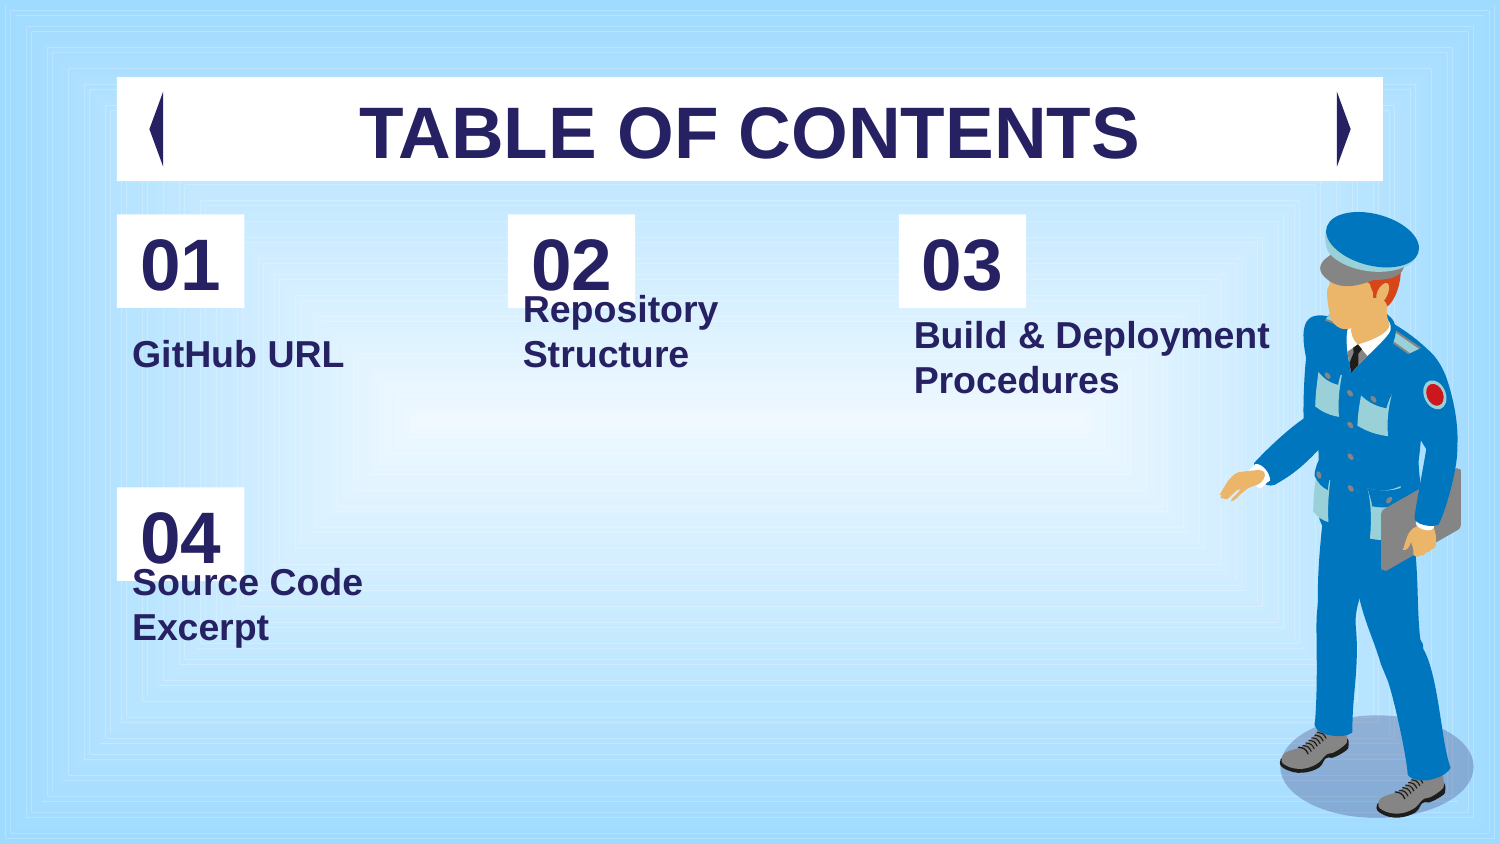

TABLE OF CONTENTS

# 01
02
03
GitHub URL
Repository Structure
Build & Deployment Procedures
04
Source Code Excerpt